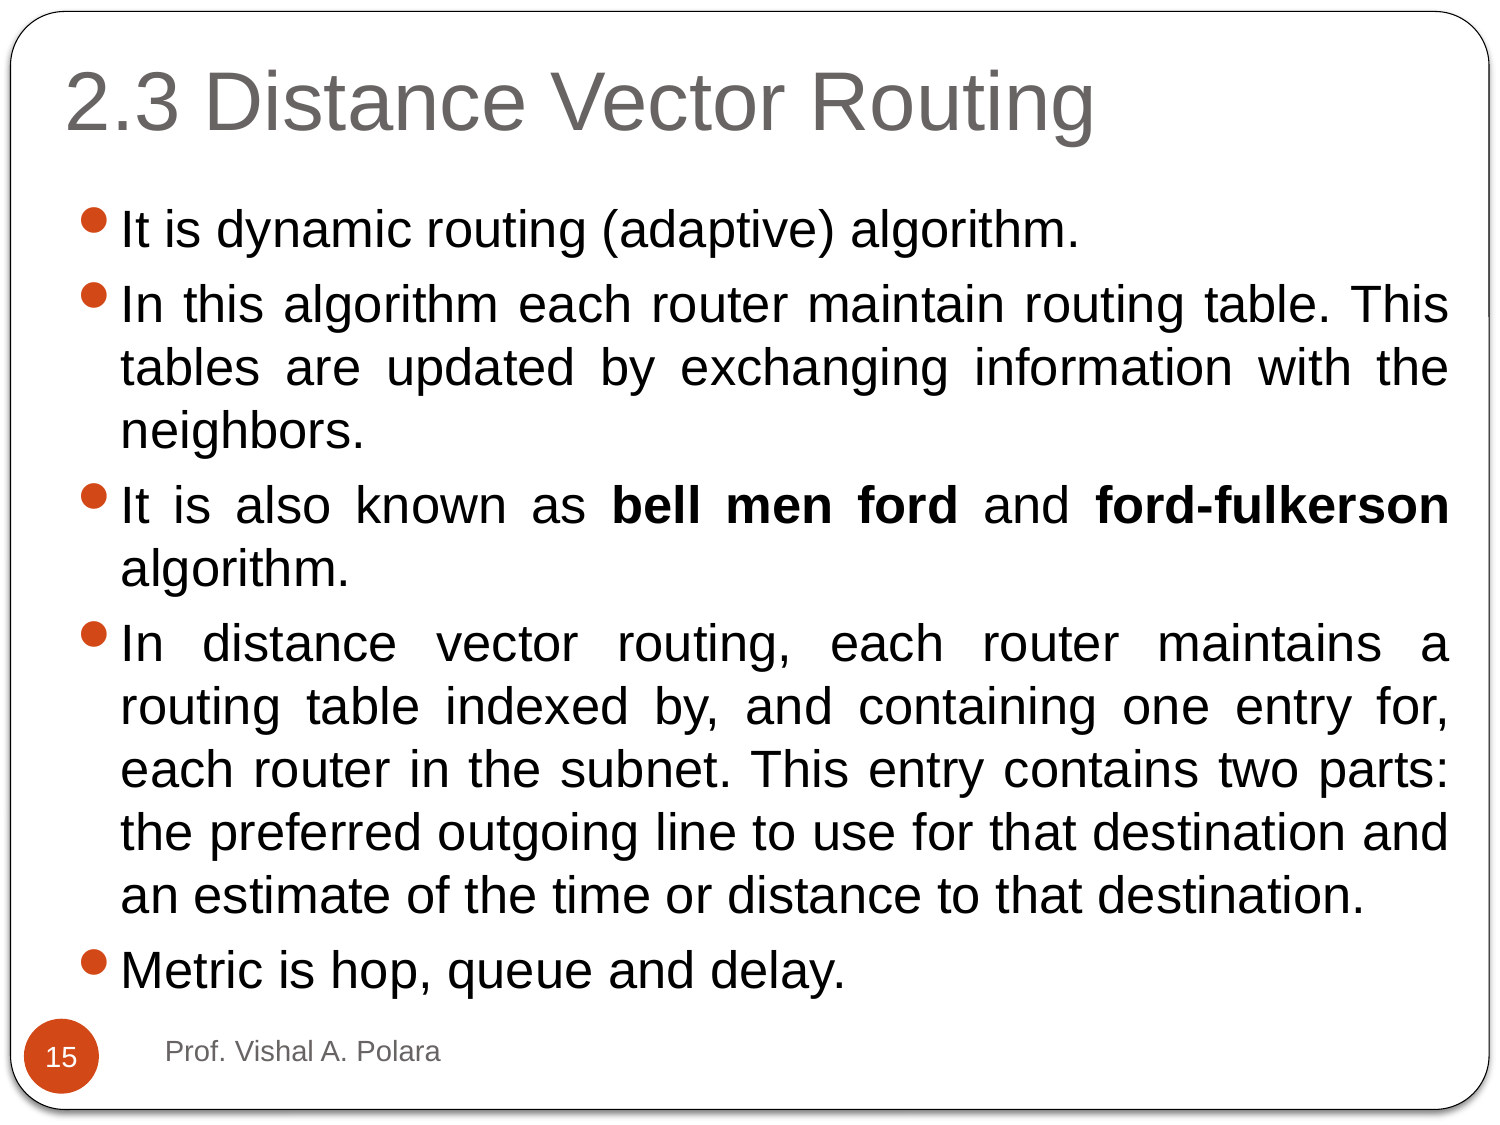

# 2.3 Distance Vector Routing
It is dynamic routing (adaptive) algorithm.
In this algorithm each router maintain routing table. This tables are updated by exchanging information with the neighbors.
It is also known as bell men ford and ford-fulkerson algorithm.
In distance vector routing, each router maintains a routing table indexed by, and containing one entry for, each router in the subnet. This entry contains two parts: the preferred outgoing line to use for that destination and an estimate of the time or distance to that destination.
Metric is hop, queue and delay.

Prof. Vishal A. Polara
15